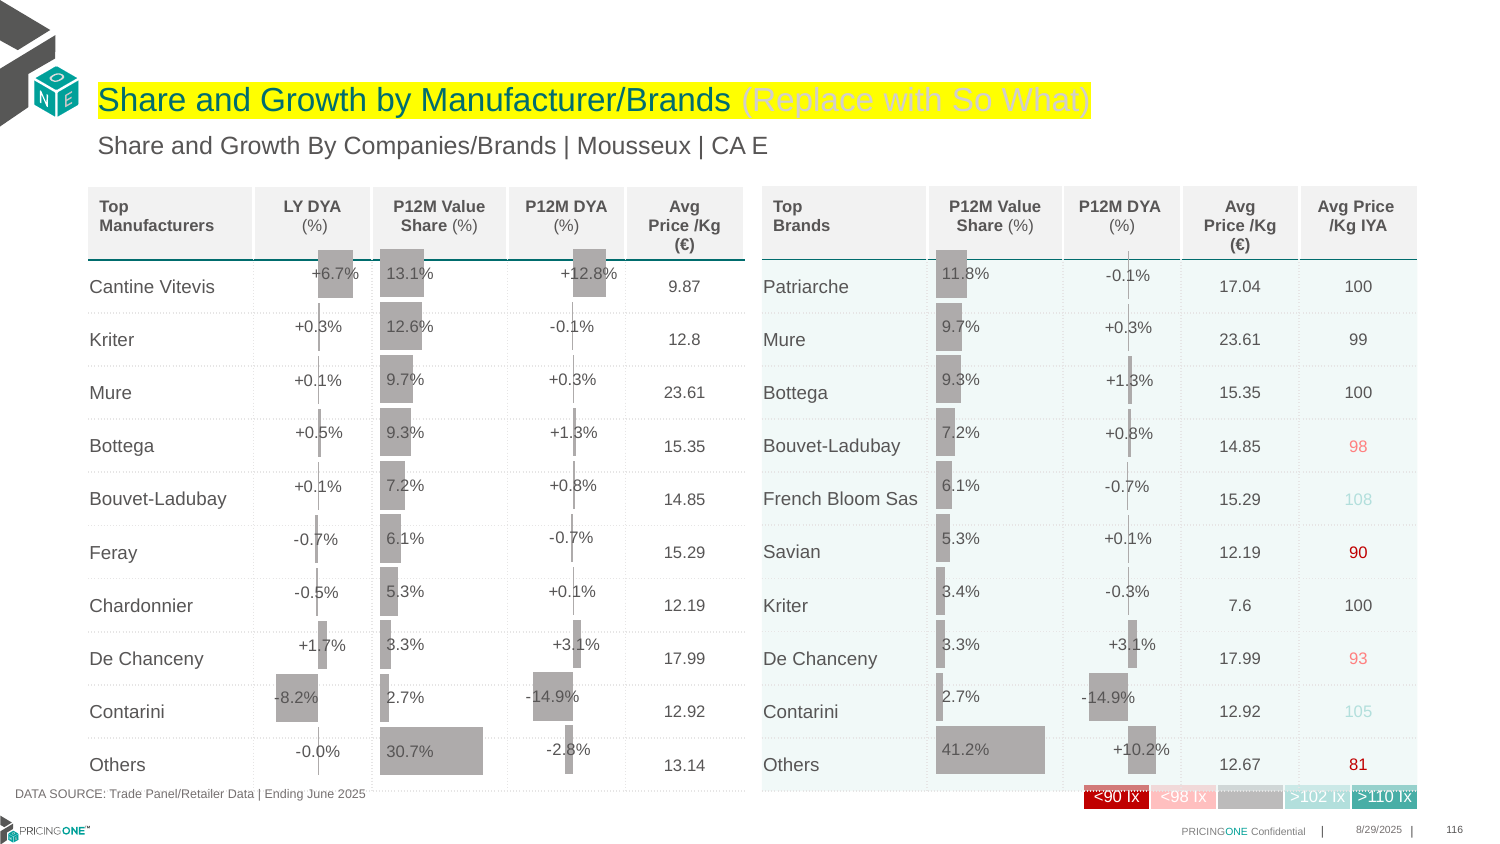

# Share and Growth by Manufacturer/Brands (Replace with So What)

Share and Growth By Companies/Brands | Mousseux | CA E
| Top Brands | P12M Value Share (%) | P12M DYA (%) | Avg Price /Kg (€) | Avg Price /Kg IYA |
| --- | --- | --- | --- | --- |
| Patriarche |  |  | 17.04 | 100 |
| Mure |  |  | 23.61 | 99 |
| Bottega |  |  | 15.35 | 100 |
| Bouvet-Ladubay |  |  | 14.85 | 98 |
| French Bloom Sas |  |  | 15.29 | 108 |
| Savian |  |  | 12.19 | 90 |
| Kriter |  |  | 7.6 | 100 |
| De Chanceny |  |  | 17.99 | 93 |
| Contarini |  |  | 12.92 | 105 |
| Others |  |  | 12.67 | 81 |
| Top Manufacturers | LY DYA (%) | P12M Value Share (%) | P12M DYA (%) | Avg Price /Kg (€) |
| --- | --- | --- | --- | --- |
| Cantine Vitevis |  |  |  | 9.87 |
| Kriter |  |  |  | 12.8 |
| Mure |  |  |  | 23.61 |
| Bottega |  |  |  | 15.35 |
| Bouvet-Ladubay |  |  |  | 14.85 |
| Feray |  |  |  | 15.29 |
| Chardonnier |  |  |  | 12.19 |
| De Chanceny |  |  |  | 17.99 |
| Contarini |  |  |  | 12.92 |
| Others |  |  |  | 13.14 |

### Chart

| Category | Share DYA P12M |
|---|---|
|  | 0.12762226740543148 |

### Chart

| Category | Value Share P12M |
|---|---|
|  | 0.13098130448860162 |

### Chart

| Category | Share DYA LY |
|---|---|
|  | 0.06717112609397133 |

### Chart

| Category | Value Share |
|---|---|
|  | 0.11775174183645325 |

### Chart

| Category | Share DYA |
|---|---|
|  | -0.000784064706980947 |
DATA SOURCE: Trade Panel/Retailer Data | Ending June 2025
| <90 Ix | <98 Ix |  | >102 Ix | >110 Ix |
| --- | --- | --- | --- | --- |

8/29/2025
116